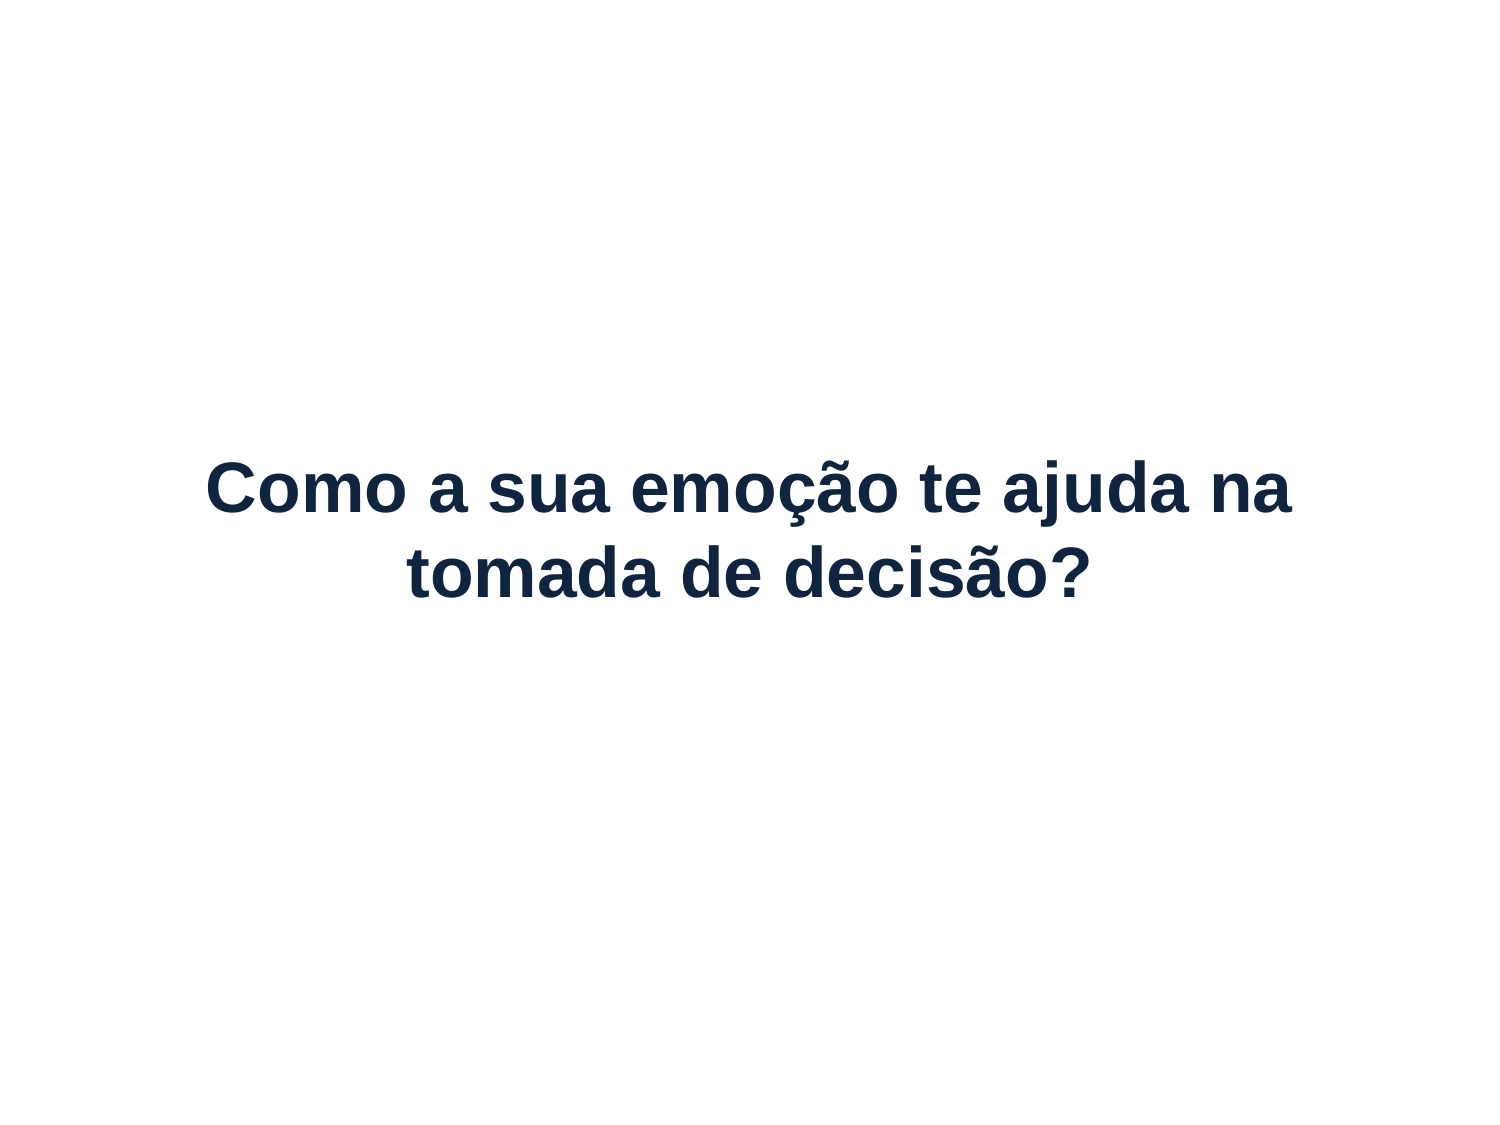

# Como a sua emoção te ajuda na tomada de decisão?